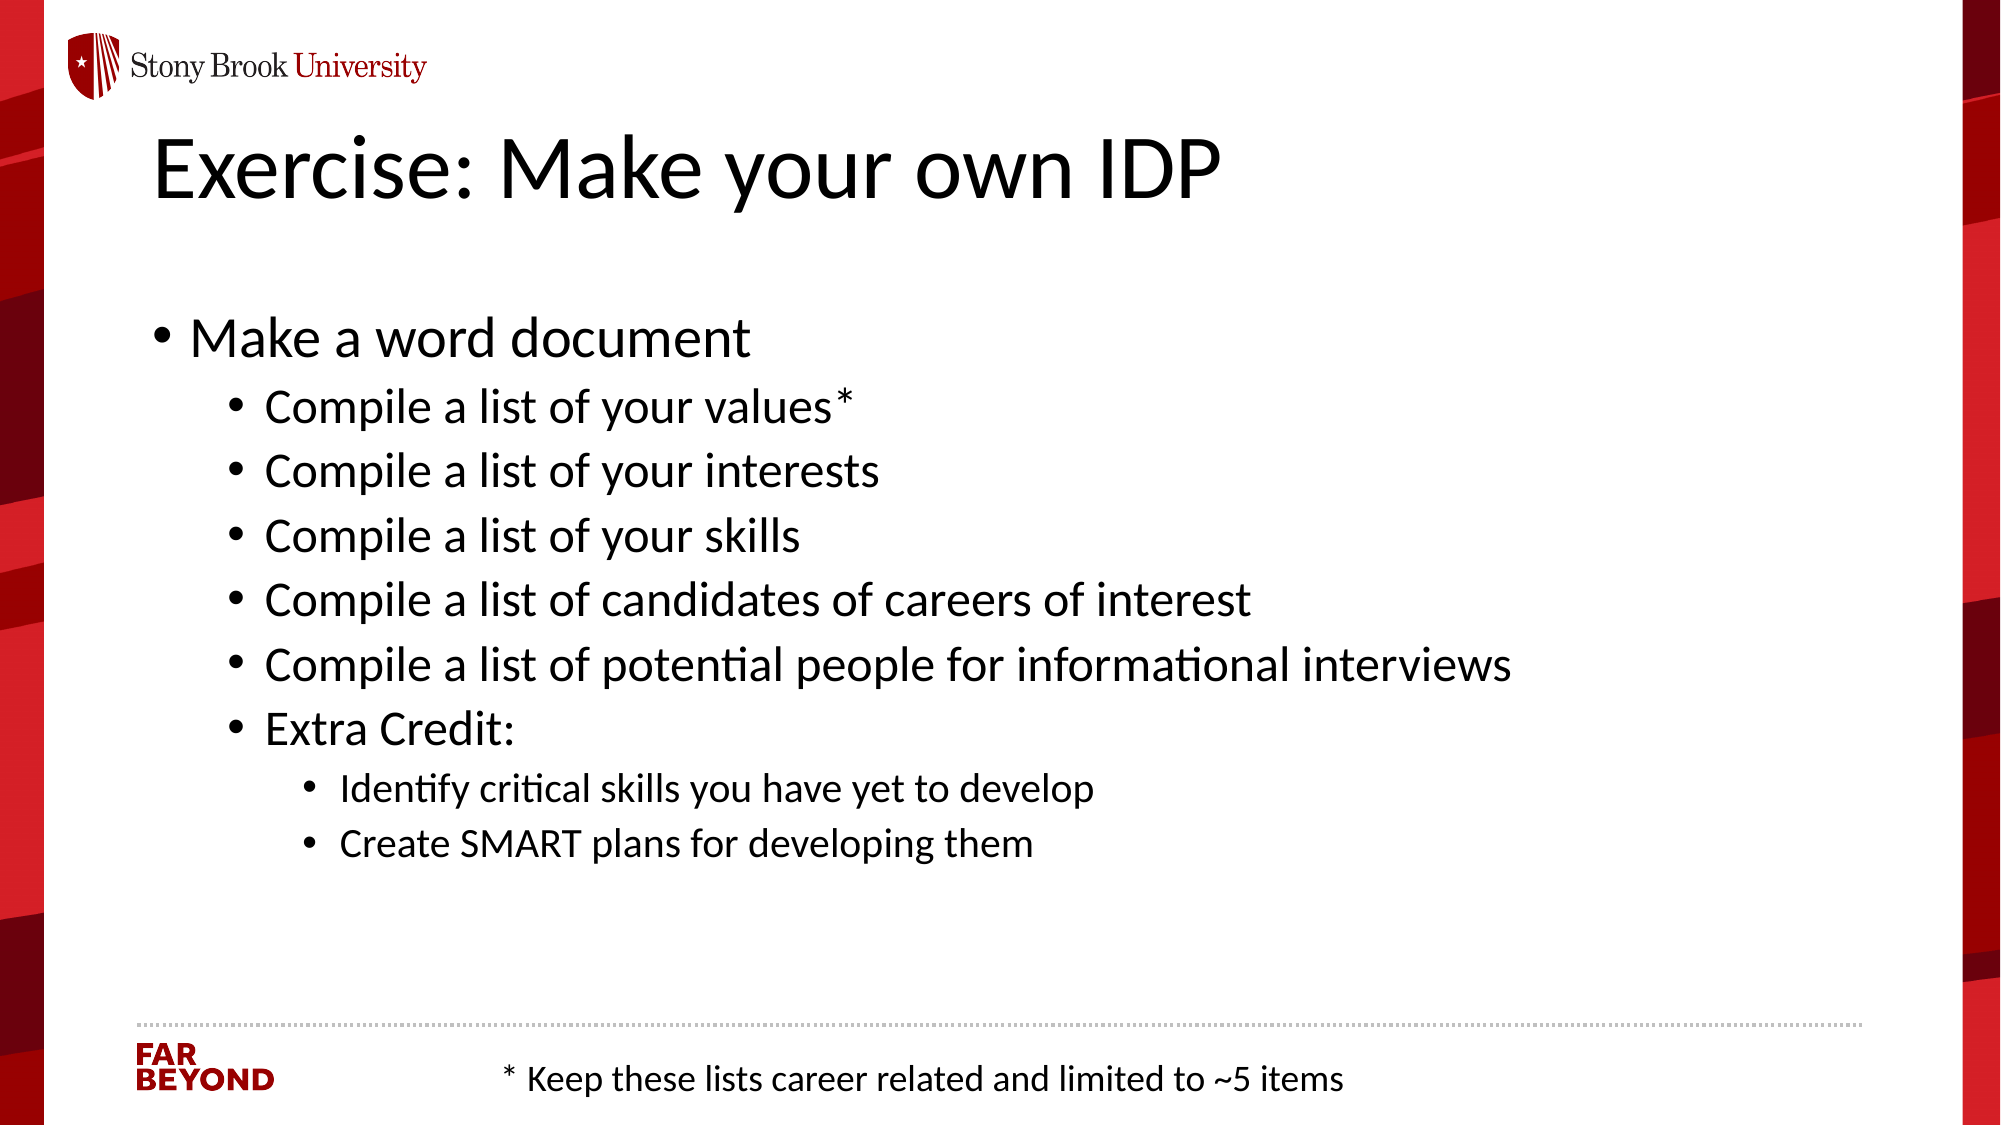

# Exercise: Make your own IDP
Make a word document
Compile a list of your values*
Compile a list of your interests
Compile a list of your skills
Compile a list of candidates of careers of interest
Compile a list of potential people for informational interviews
Extra Credit:
Identify critical skills you have yet to develop
Create SMART plans for developing them

* Keep these lists career related and limited to ~5 items